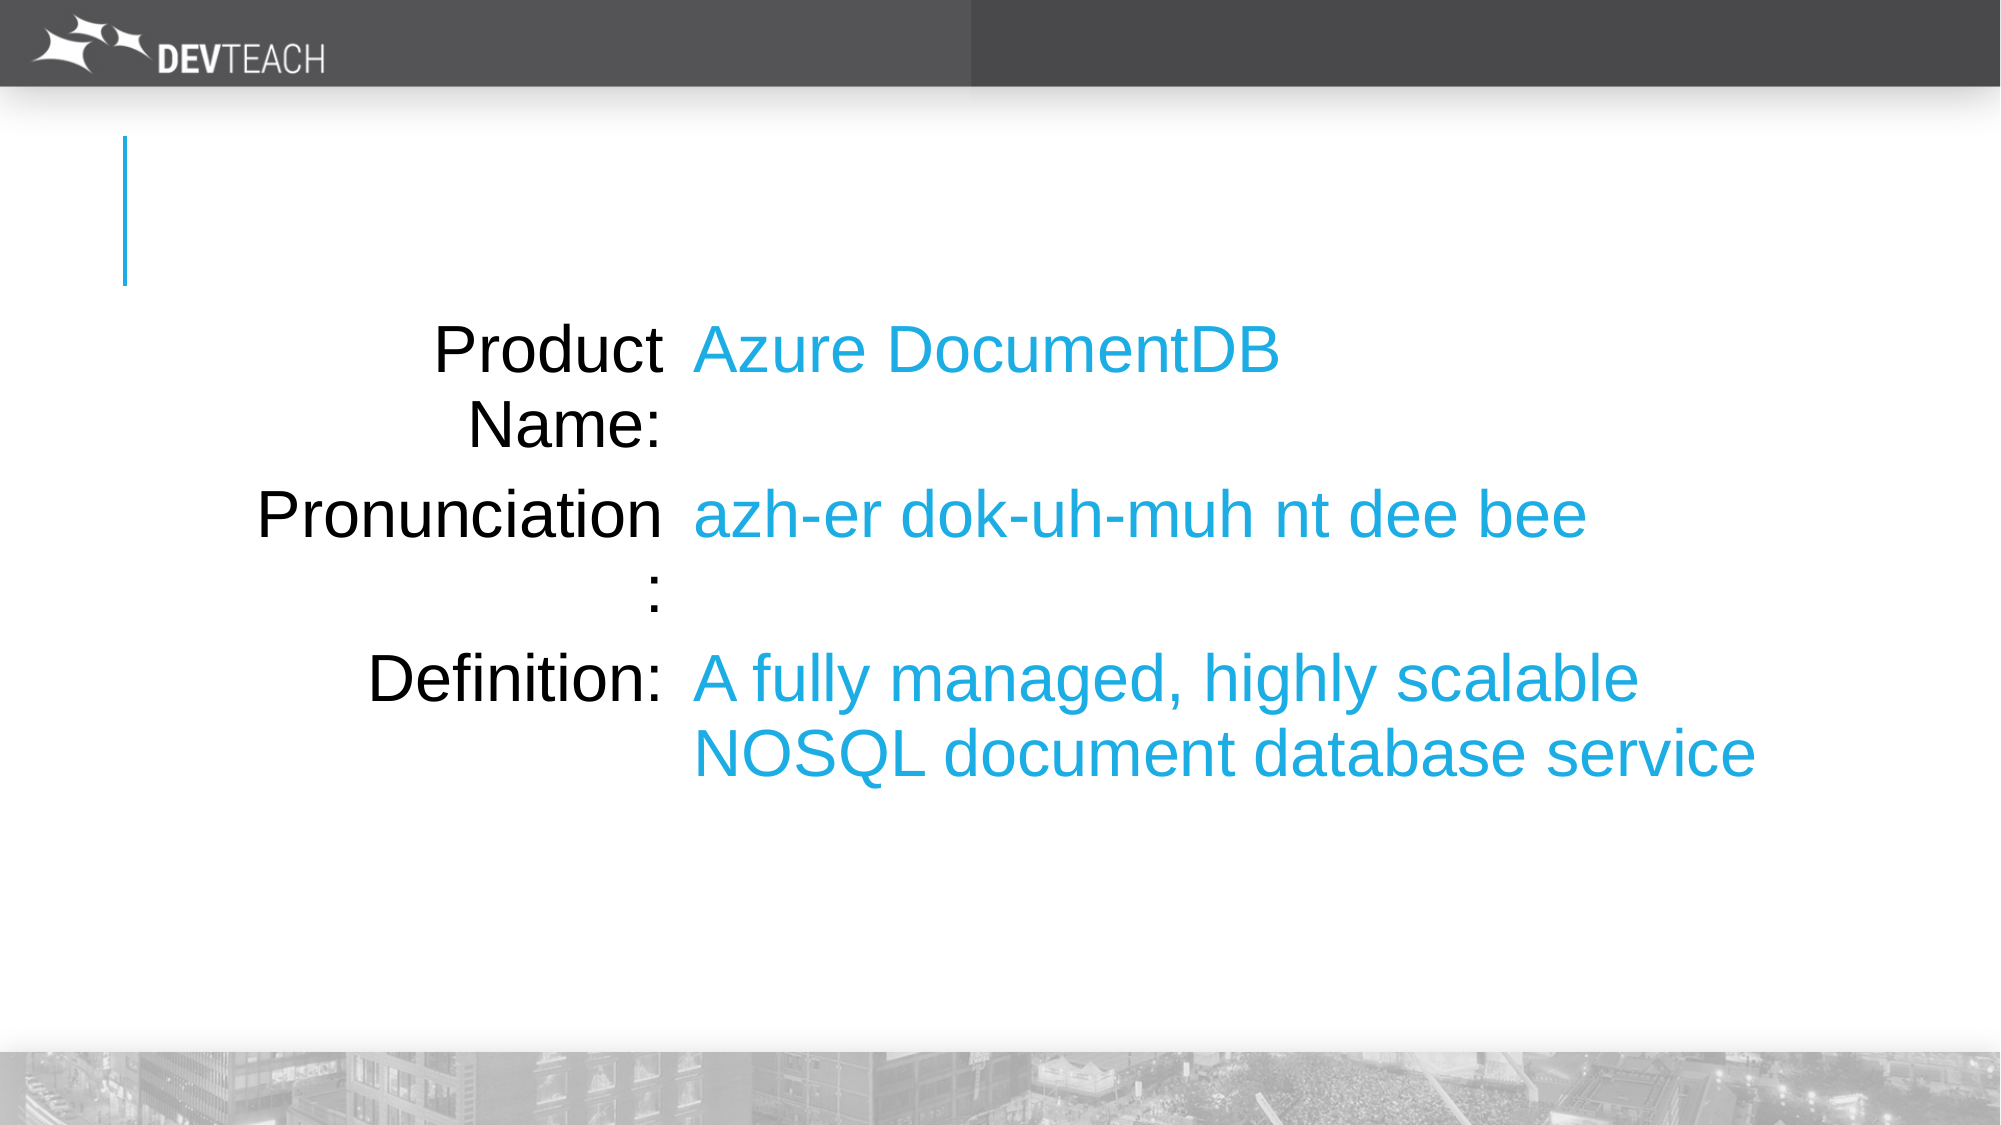

| Product Name: | Azure DocumentDB |
| --- | --- |
| Pronunciation: | azh-er dok-uh-muh nt dee bee |
| Definition: | A fully managed, highly scalable NOSQL document database service |